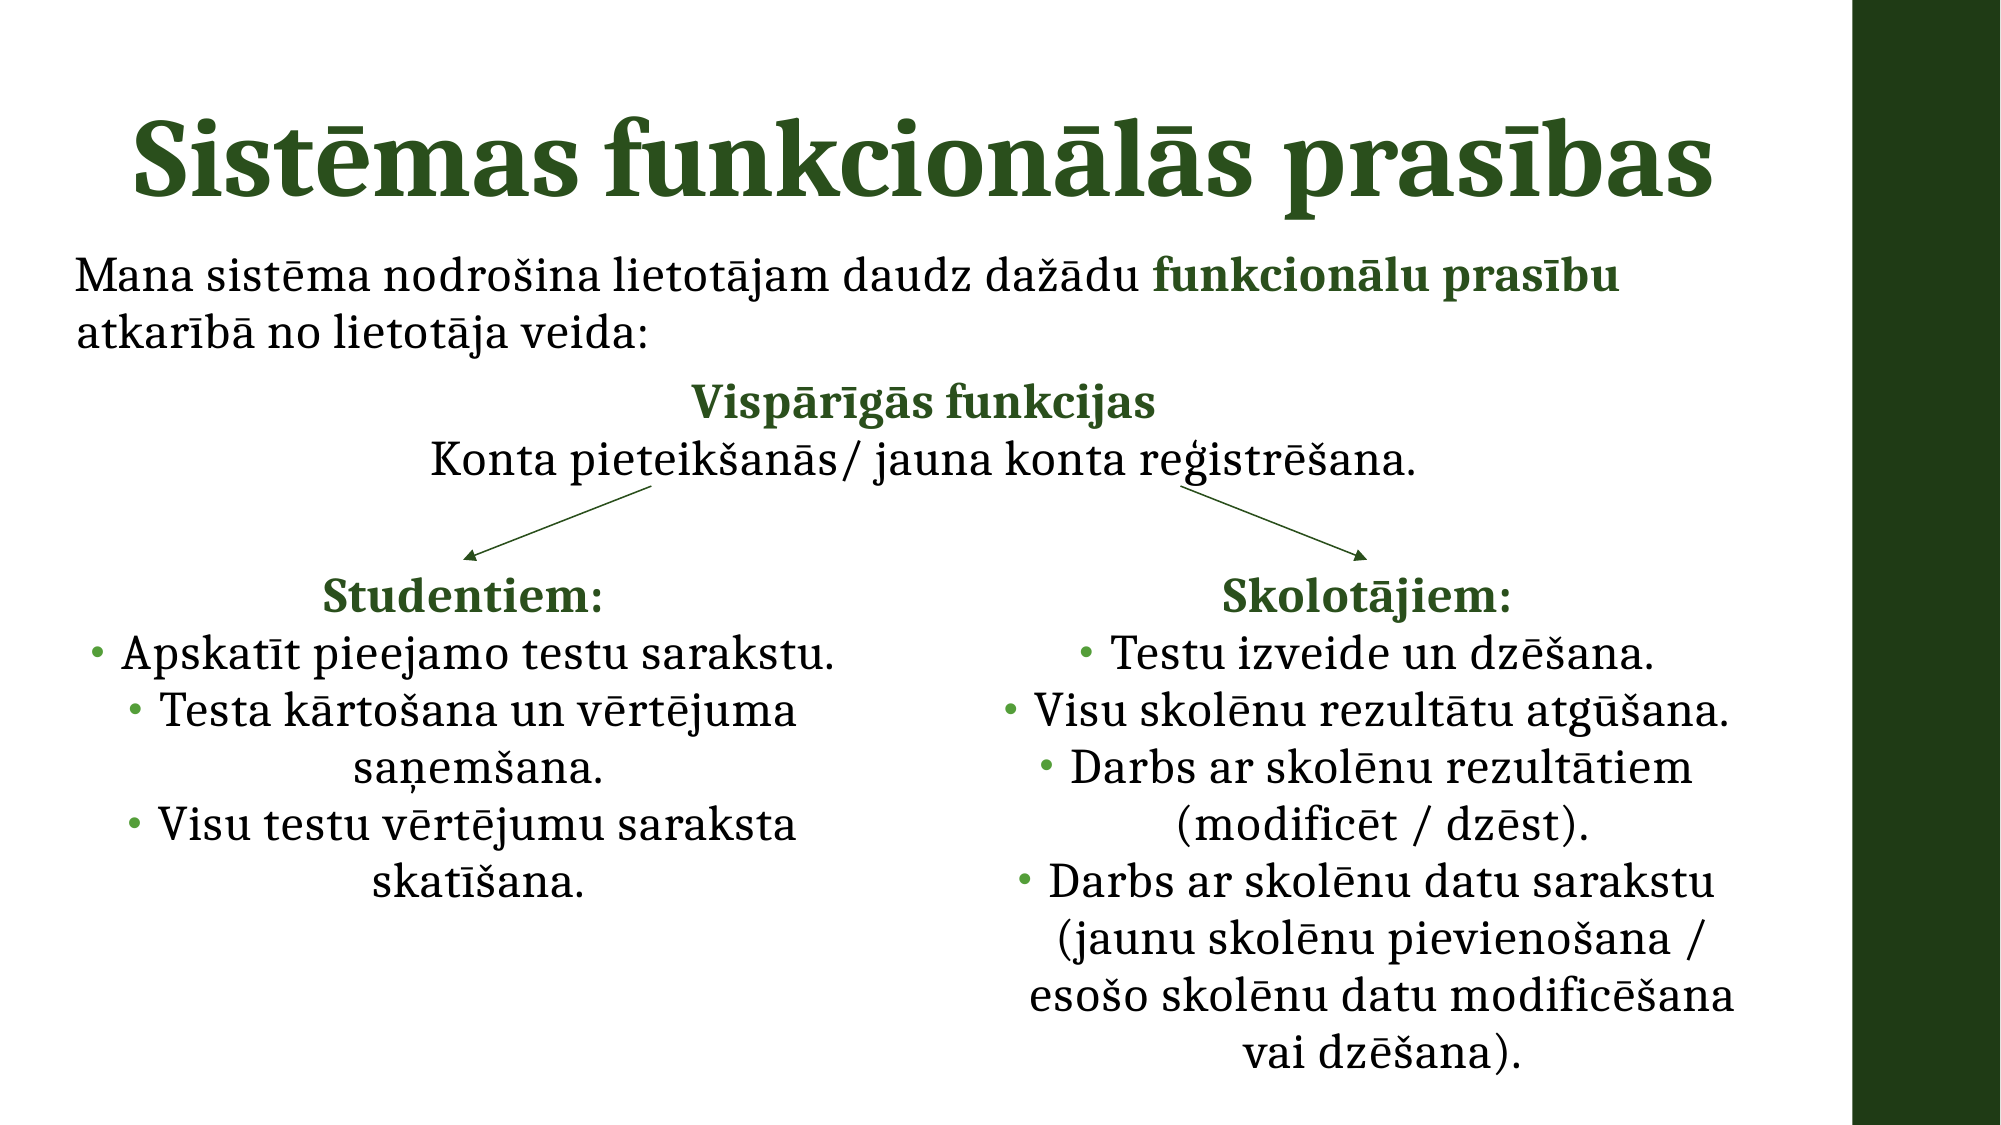

# Sistēmas funkcionālās prasības
Mana sistēma nodrošina lietotājam daudz dažādu funkcionālu prasību atkarībā no lietotāja veida:
Vispārīgās funkcijas
Konta pieteikšanās/ jauna konta reģistrēšana.
Studentiem:
Apskatīt pieejamo testu sarakstu.
Testa kārtošana un vērtējuma saņemšana.
Visu testu vērtējumu saraksta skatīšana.
Skolotājiem:
Testu izveide un dzēšana.
Visu skolēnu rezultātu atgūšana.
Darbs ar skolēnu rezultātiem (modificēt / dzēst).
Darbs ar skolēnu datu sarakstu (jaunu skolēnu pievienošana / esošo skolēnu datu modificēšana vai dzēšana).